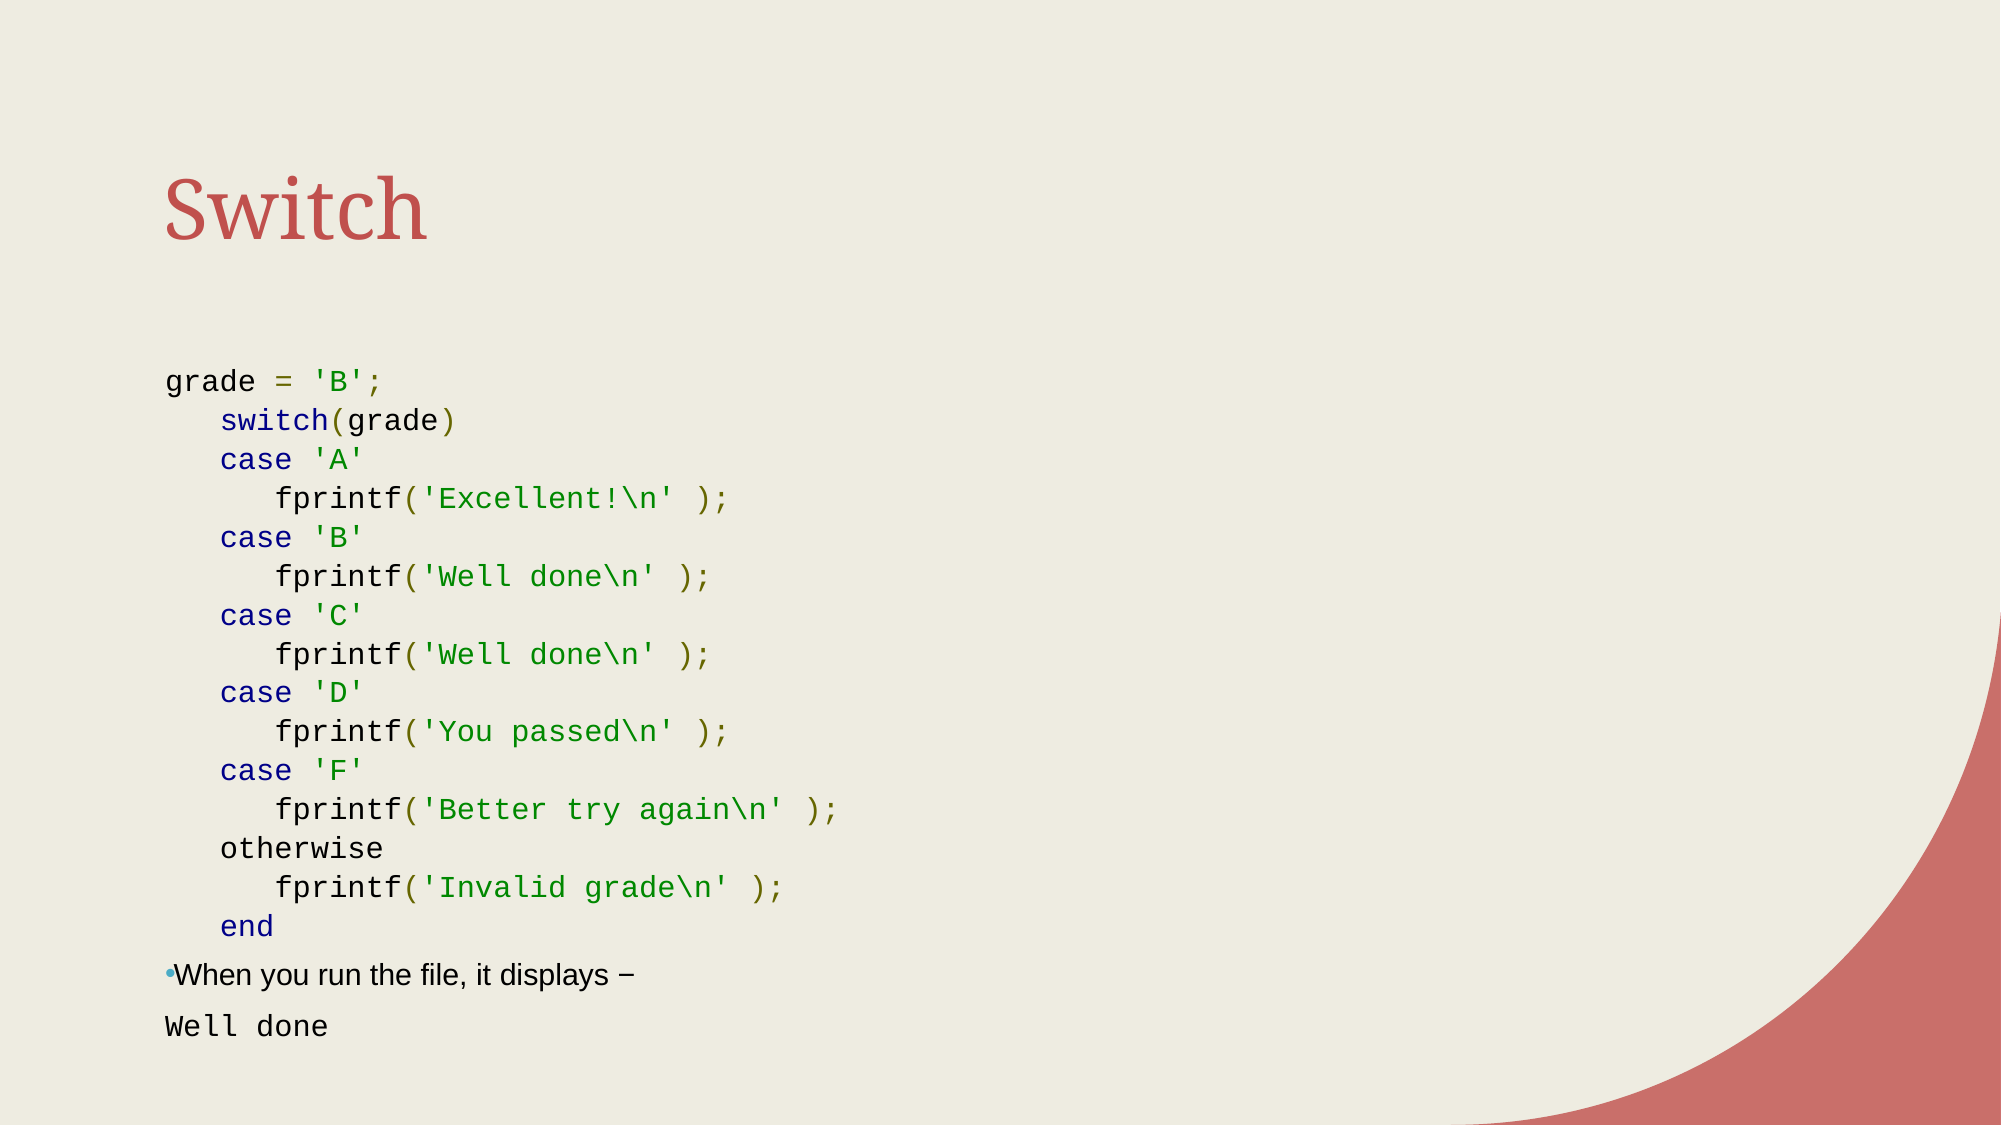

# Switch

grade = 'B';
   switch(grade)
   case 'A'
      fprintf('Excellent!\n' );
   case 'B'
      fprintf('Well done\n' );
   case 'C'
      fprintf('Well done\n' );
   case 'D'
      fprintf('You passed\n' );
   case 'F'
      fprintf('Better try again\n' );
   otherwise
      fprintf('Invalid grade\n' );
   end
When you run the file, it displays −
Well done